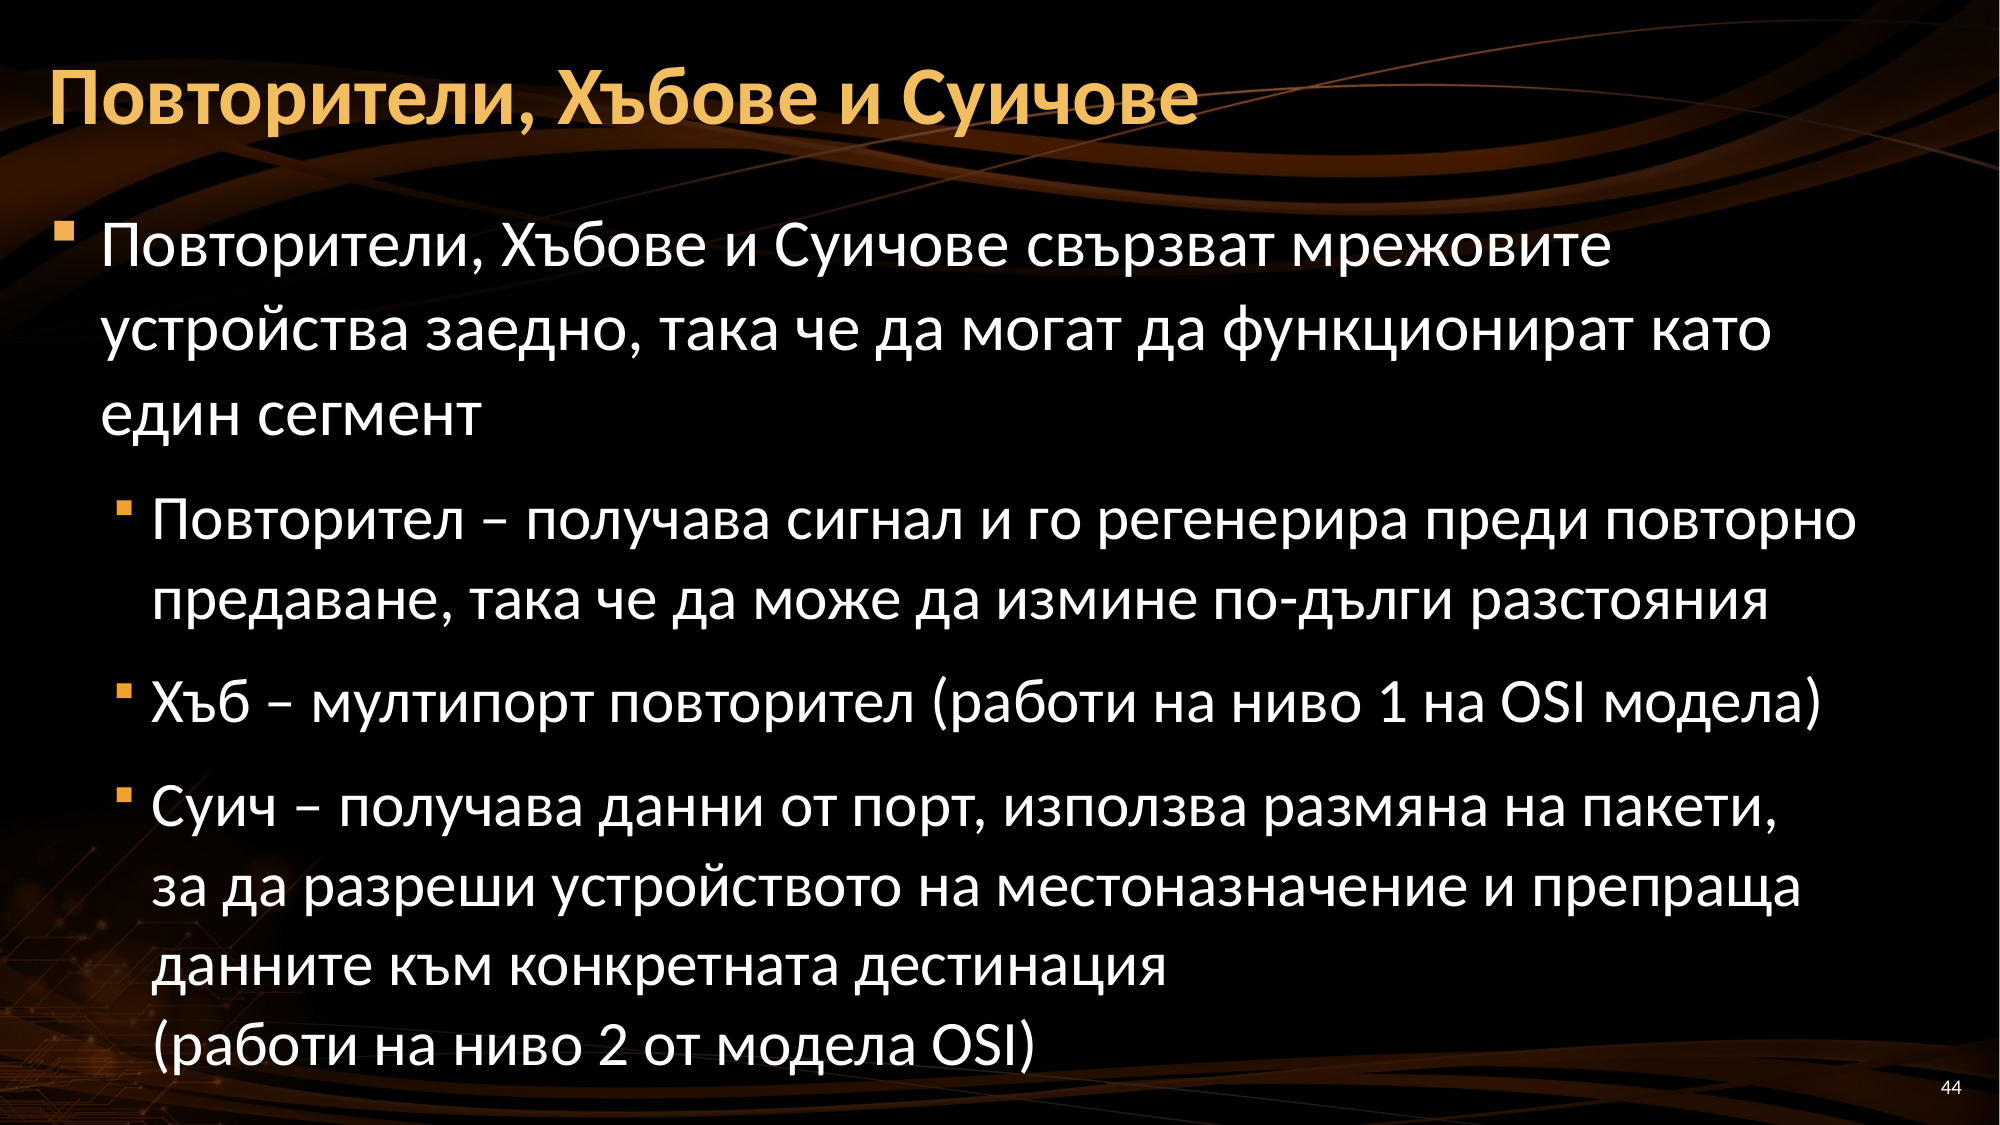

# Повторители, Хъбове и Суичове
Повторители, Хъбове и Суичове свързват мрежовите
устройства заедно, така че да могат да функционират като
един сегмент
Повторител – получава сигнал и го регенерира преди повторно предаване, така че да може да измине по-дълги разстояния
Хъб – мултипорт повторител (работи на ниво 1 на OSI модела)
Суич – получава данни от порт, използва размяна на пакети,
за да разреши устройството на местоназначение и препраща
данните към конкретната дестинация
(работи на ниво 2 от модела OSI)
44